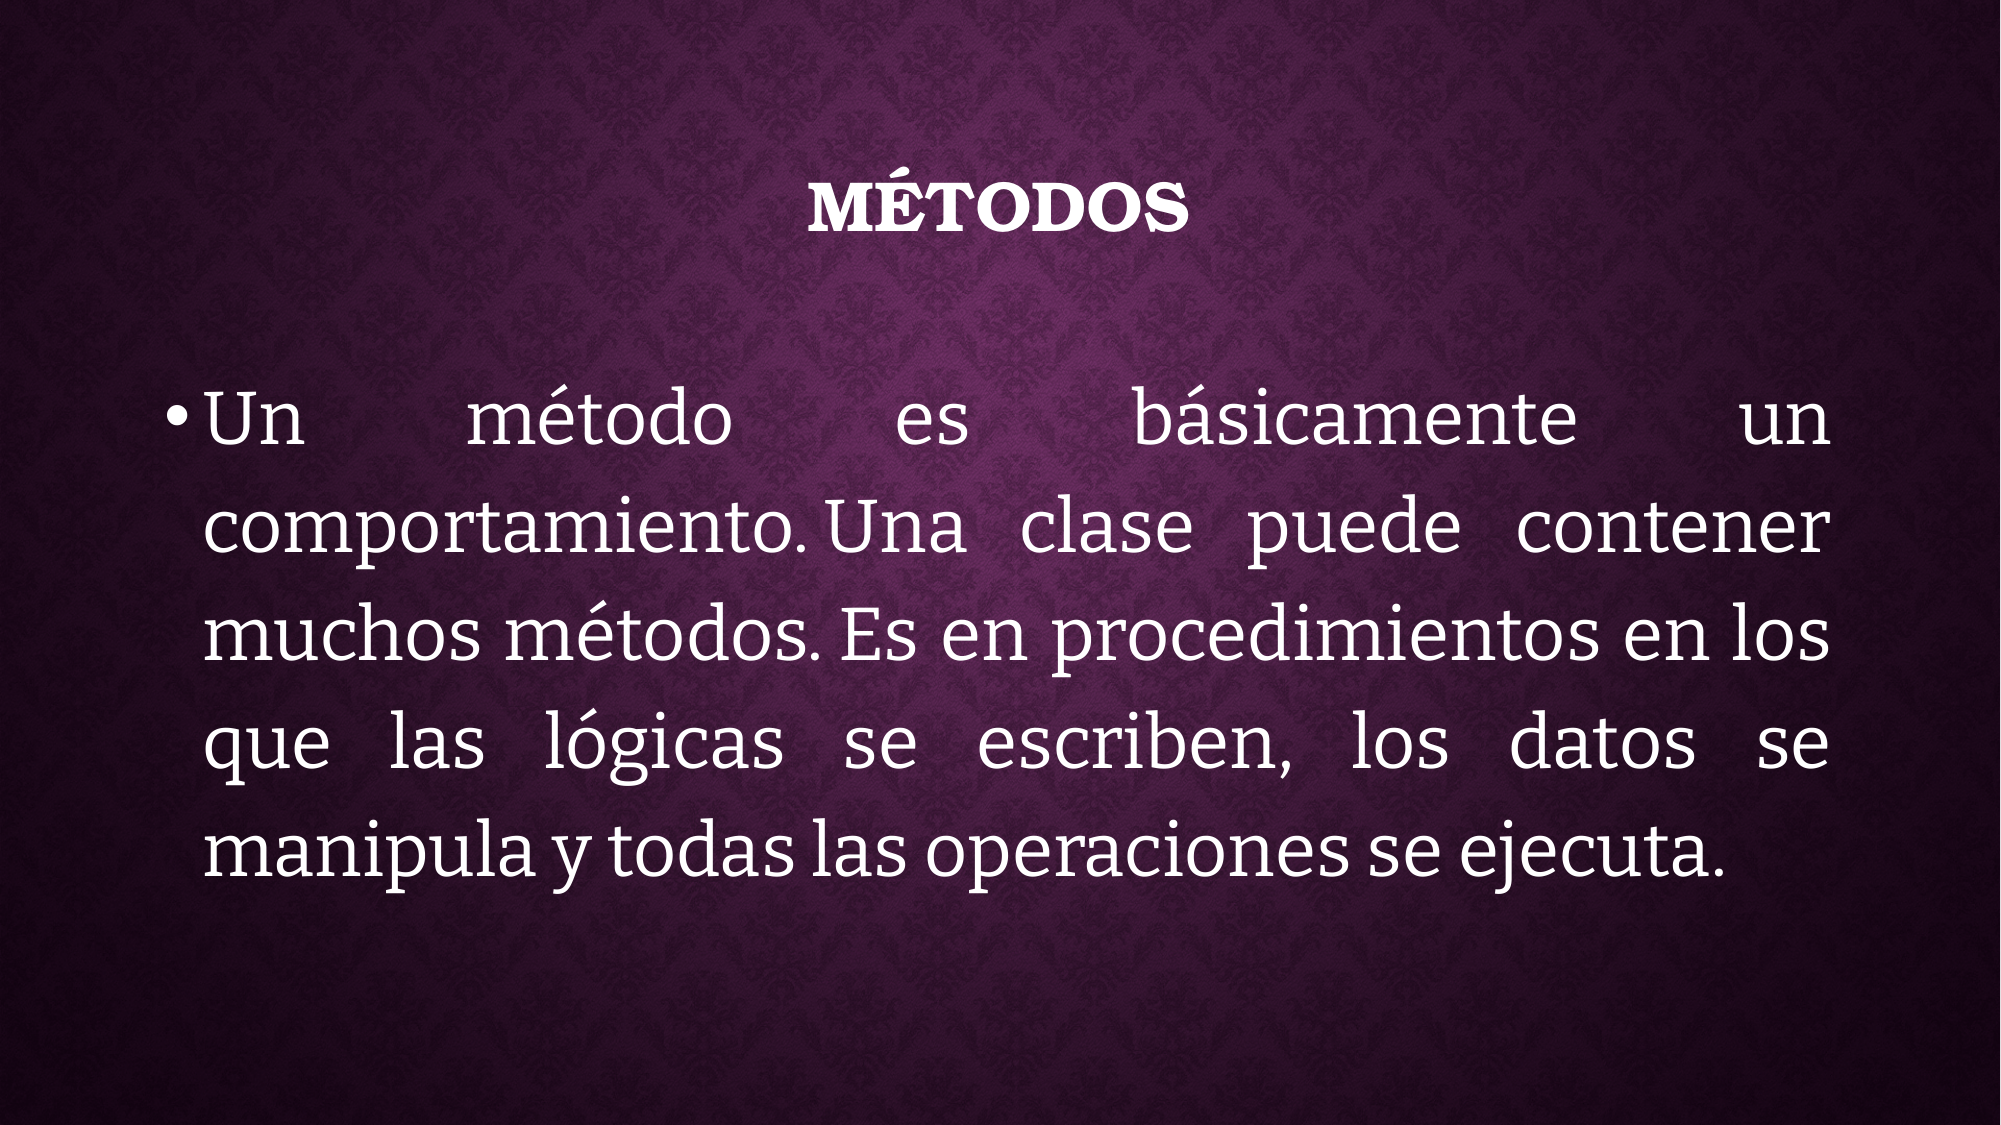

# Métodos
Un método es básicamente un comportamiento. Una clase puede contener muchos métodos. Es en procedimientos en los que las lógicas se escriben, los datos se manipula y todas las operaciones se ejecuta.